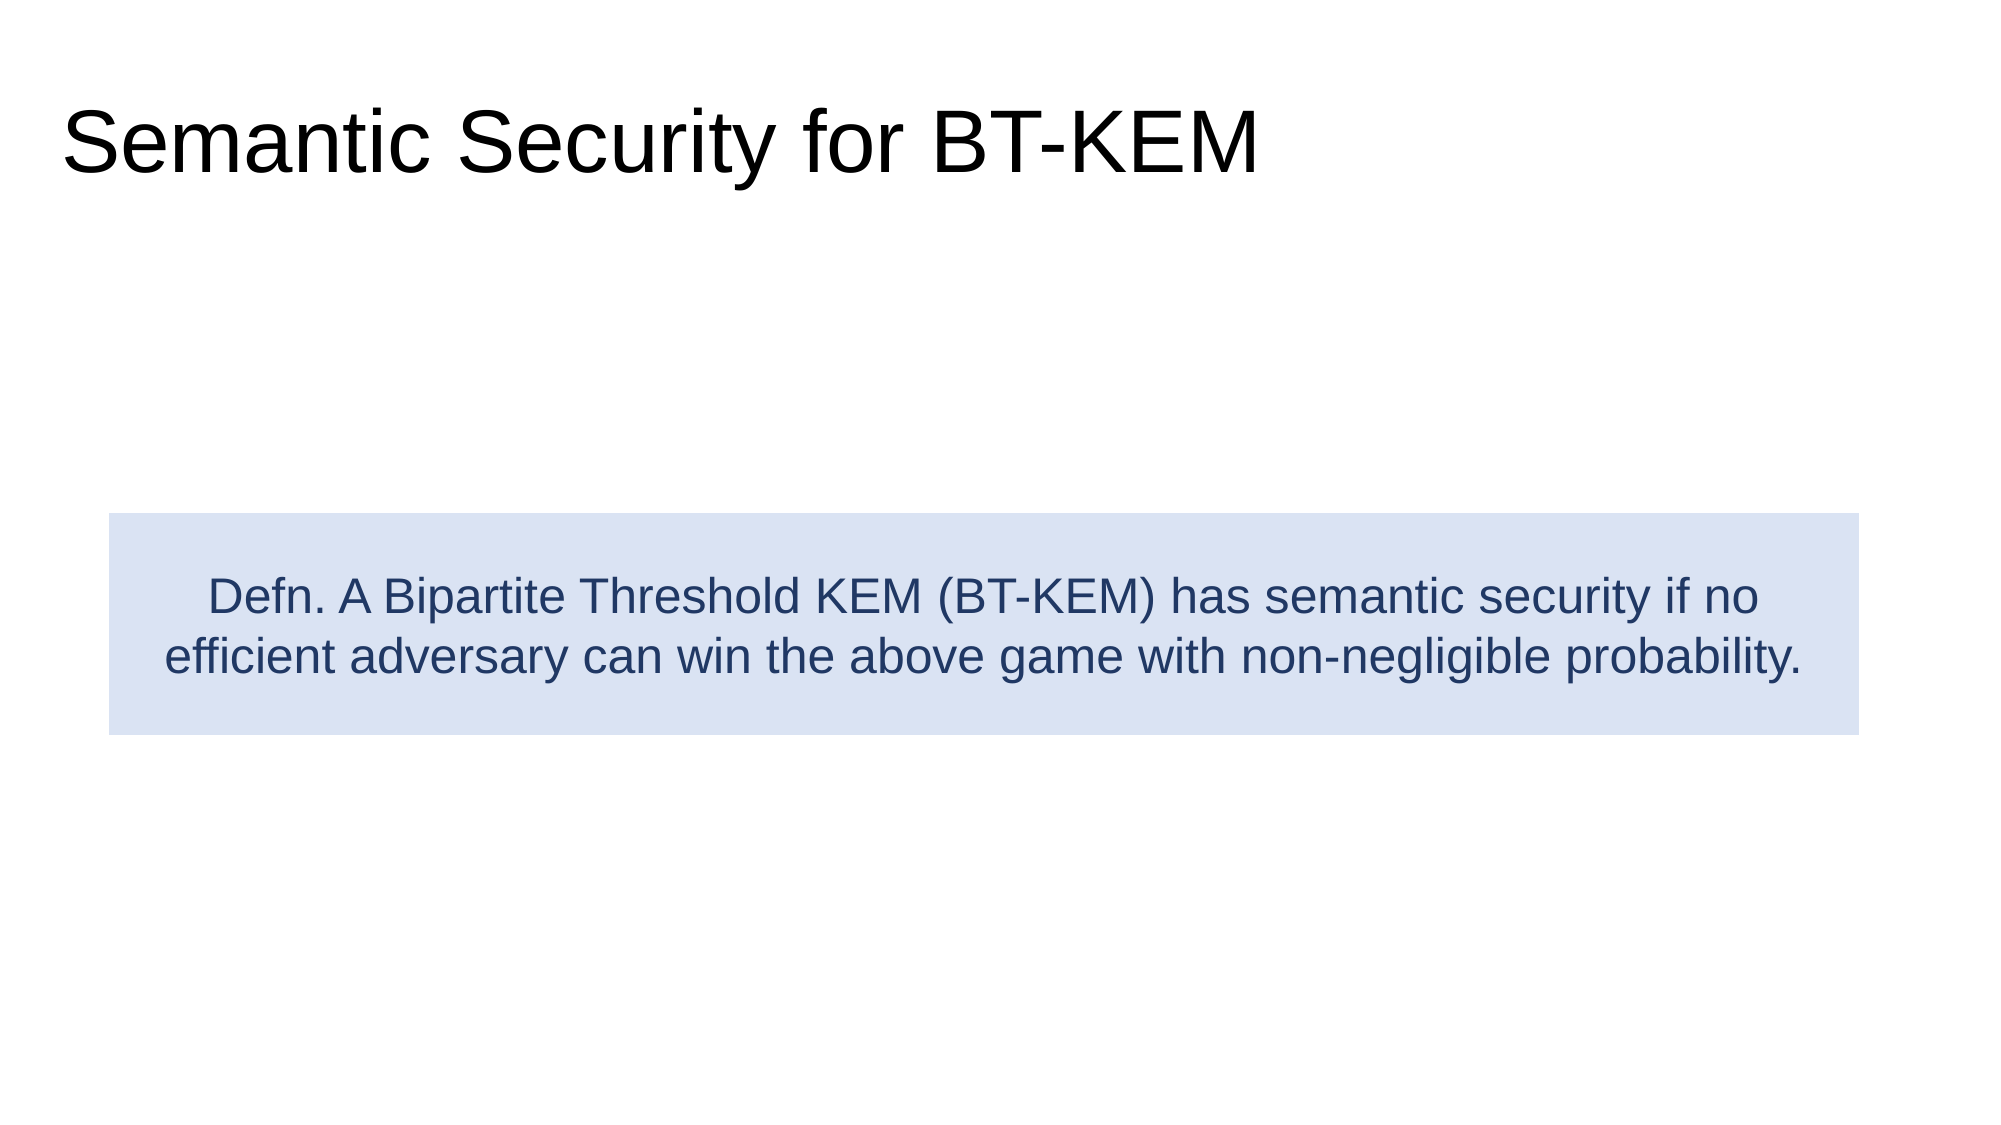

# Semantic Security for BT-KEM
Defn. A Bipartite Threshold KEM (BT-KEM) has semantic security if no efficient adversary can win the above game with non-negligible probability.